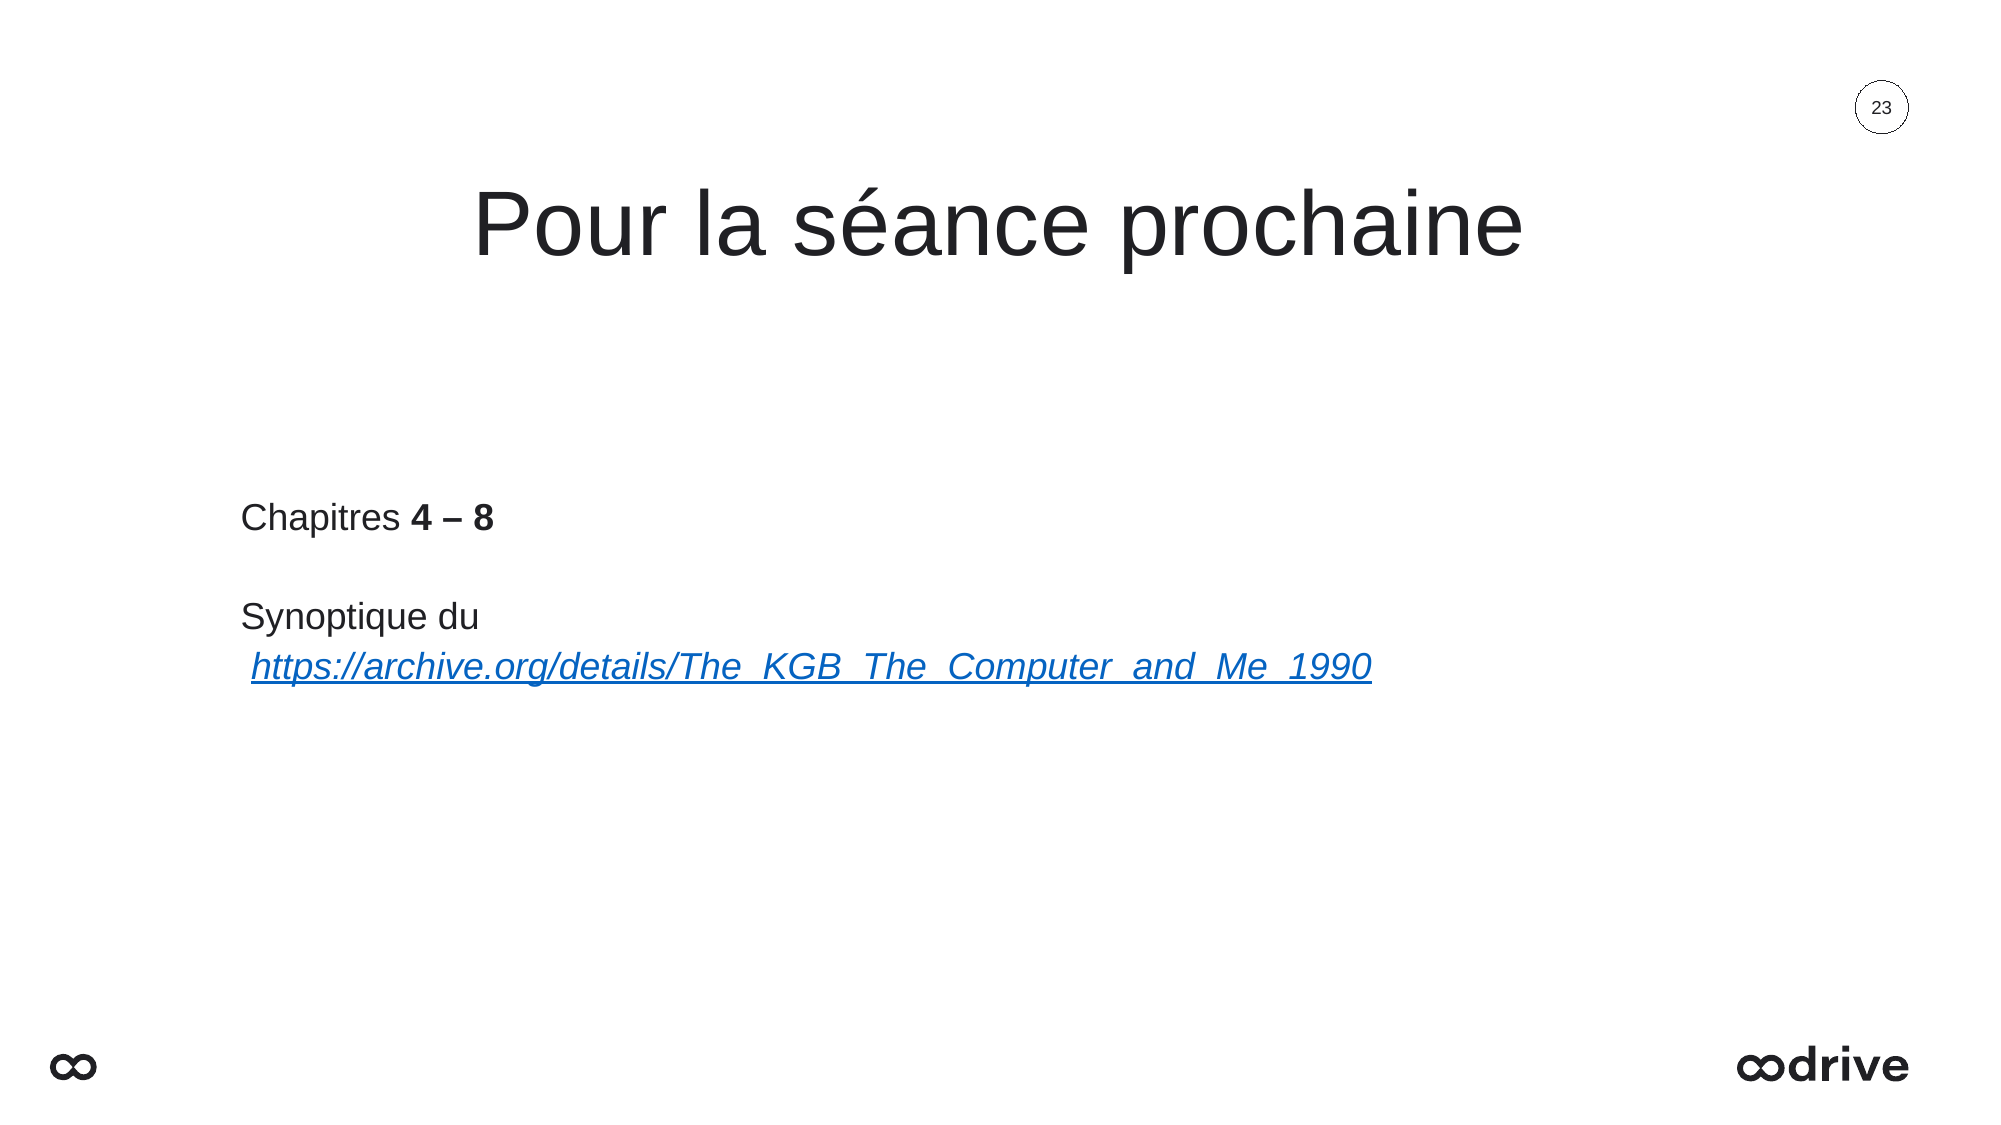

23
# Pour la séance prochaine
Chapitres 4 – 8

Synoptique du
 https://archive.org/details/The_KGB_The_Computer_and_Me_1990